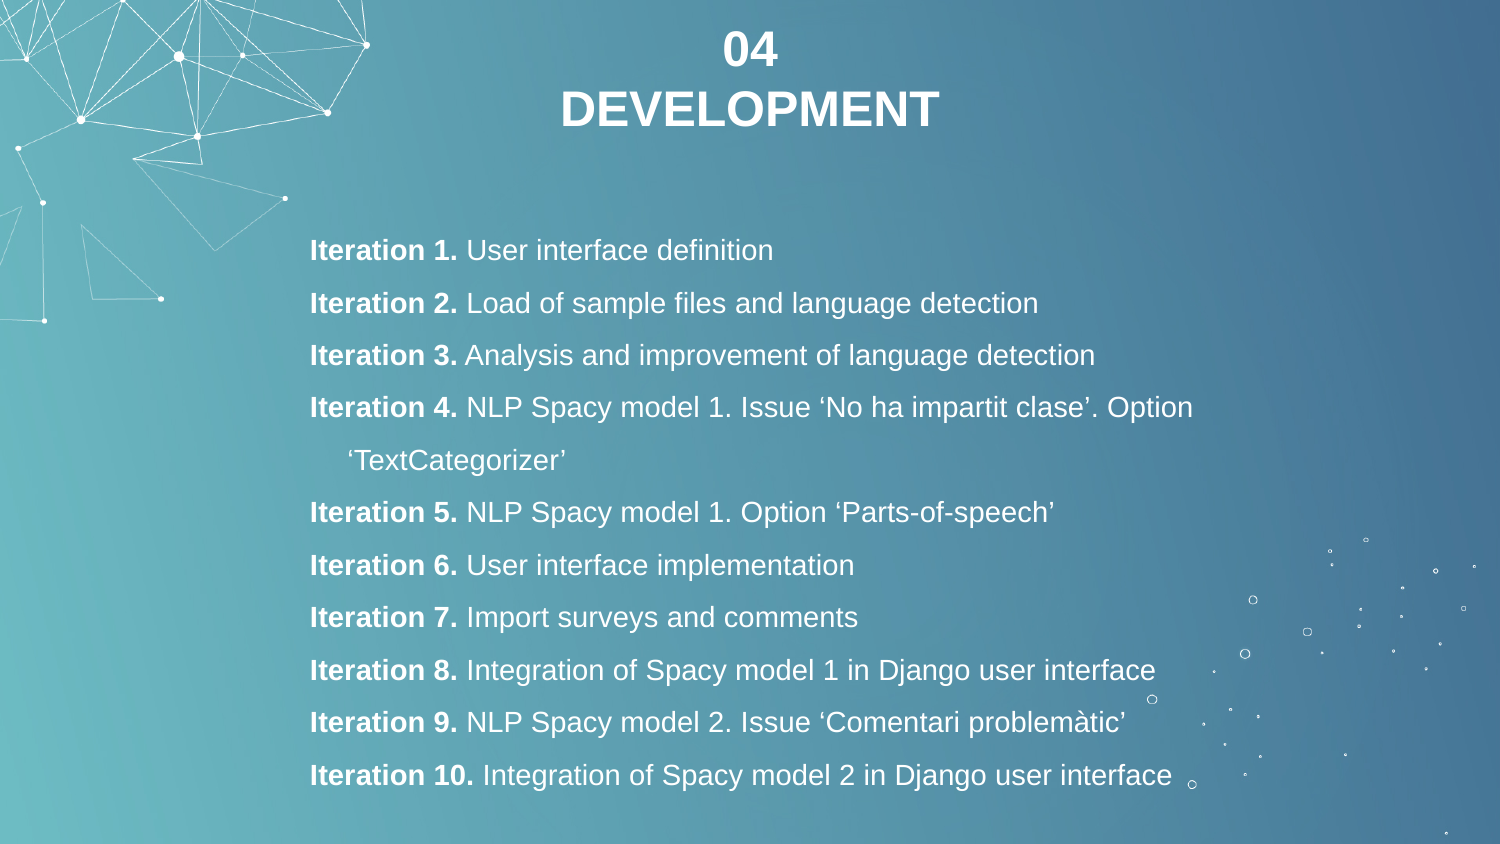

04
DEVELOPMENT
Iteration 1. User interface definition
Iteration 2. Load of sample files and language detection
Iteration 3. Analysis and improvement of language detection
Iteration 4. NLP Spacy model 1. Issue ‘No ha impartit clase’. Option ‘TextCategorizer’
Iteration 5. NLP Spacy model 1. Option ‘Parts-of-speech’
Iteration 6. User interface implementation
Iteration 7. Import surveys and comments
Iteration 8. Integration of Spacy model 1 in Django user interface
Iteration 9. NLP Spacy model 2. Issue ‘Comentari problemàtic’
Iteration 10. Integration of Spacy model 2 in Django user interface